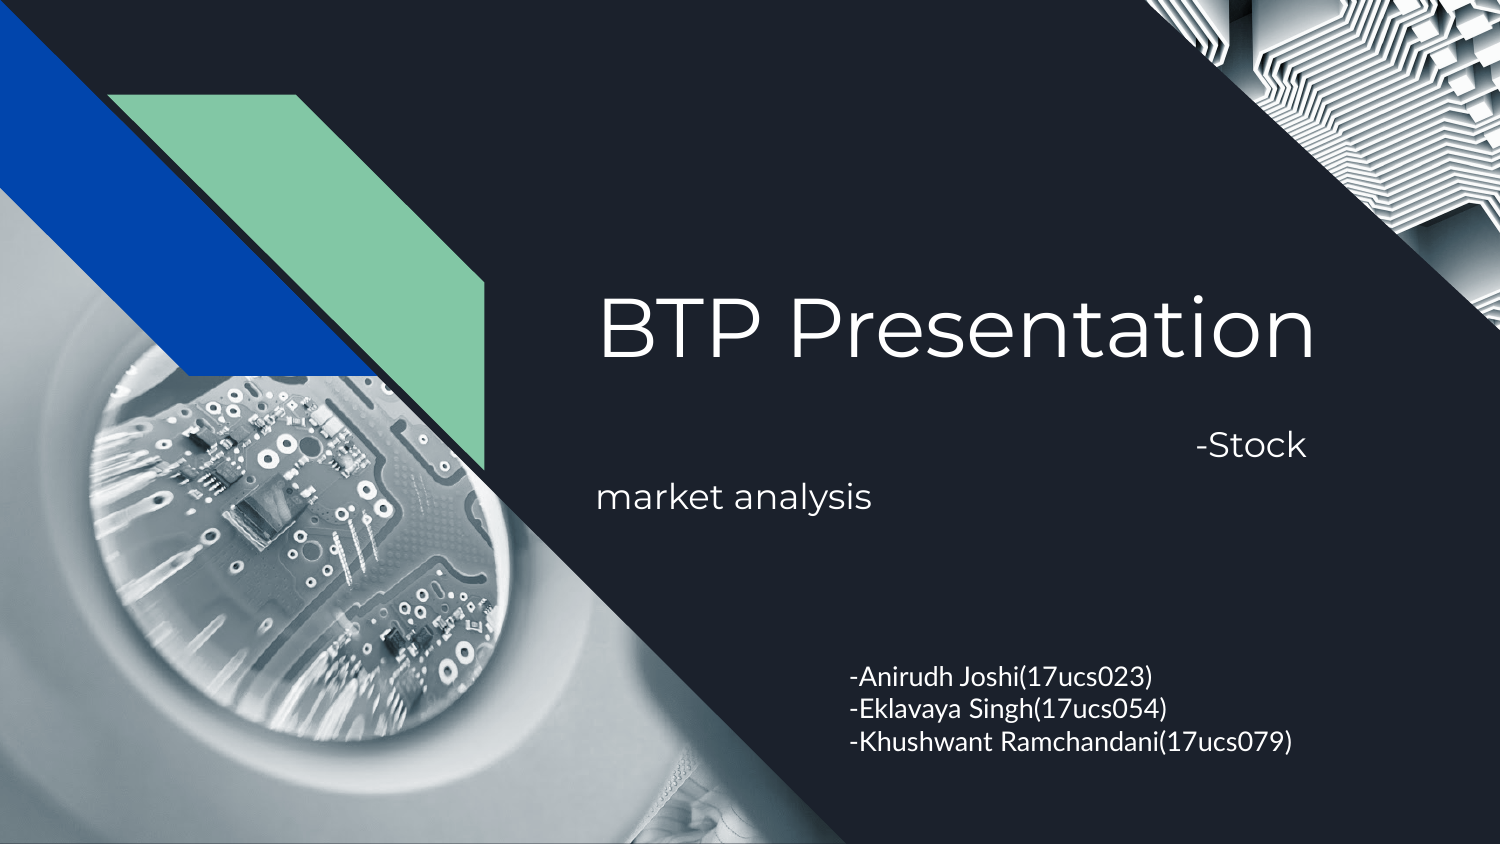

# BTP Presentation
				-Stock market analysis
-Anirudh Joshi(17ucs023)
-Eklavaya Singh(17ucs054)
-Khushwant Ramchandani(17ucs079)